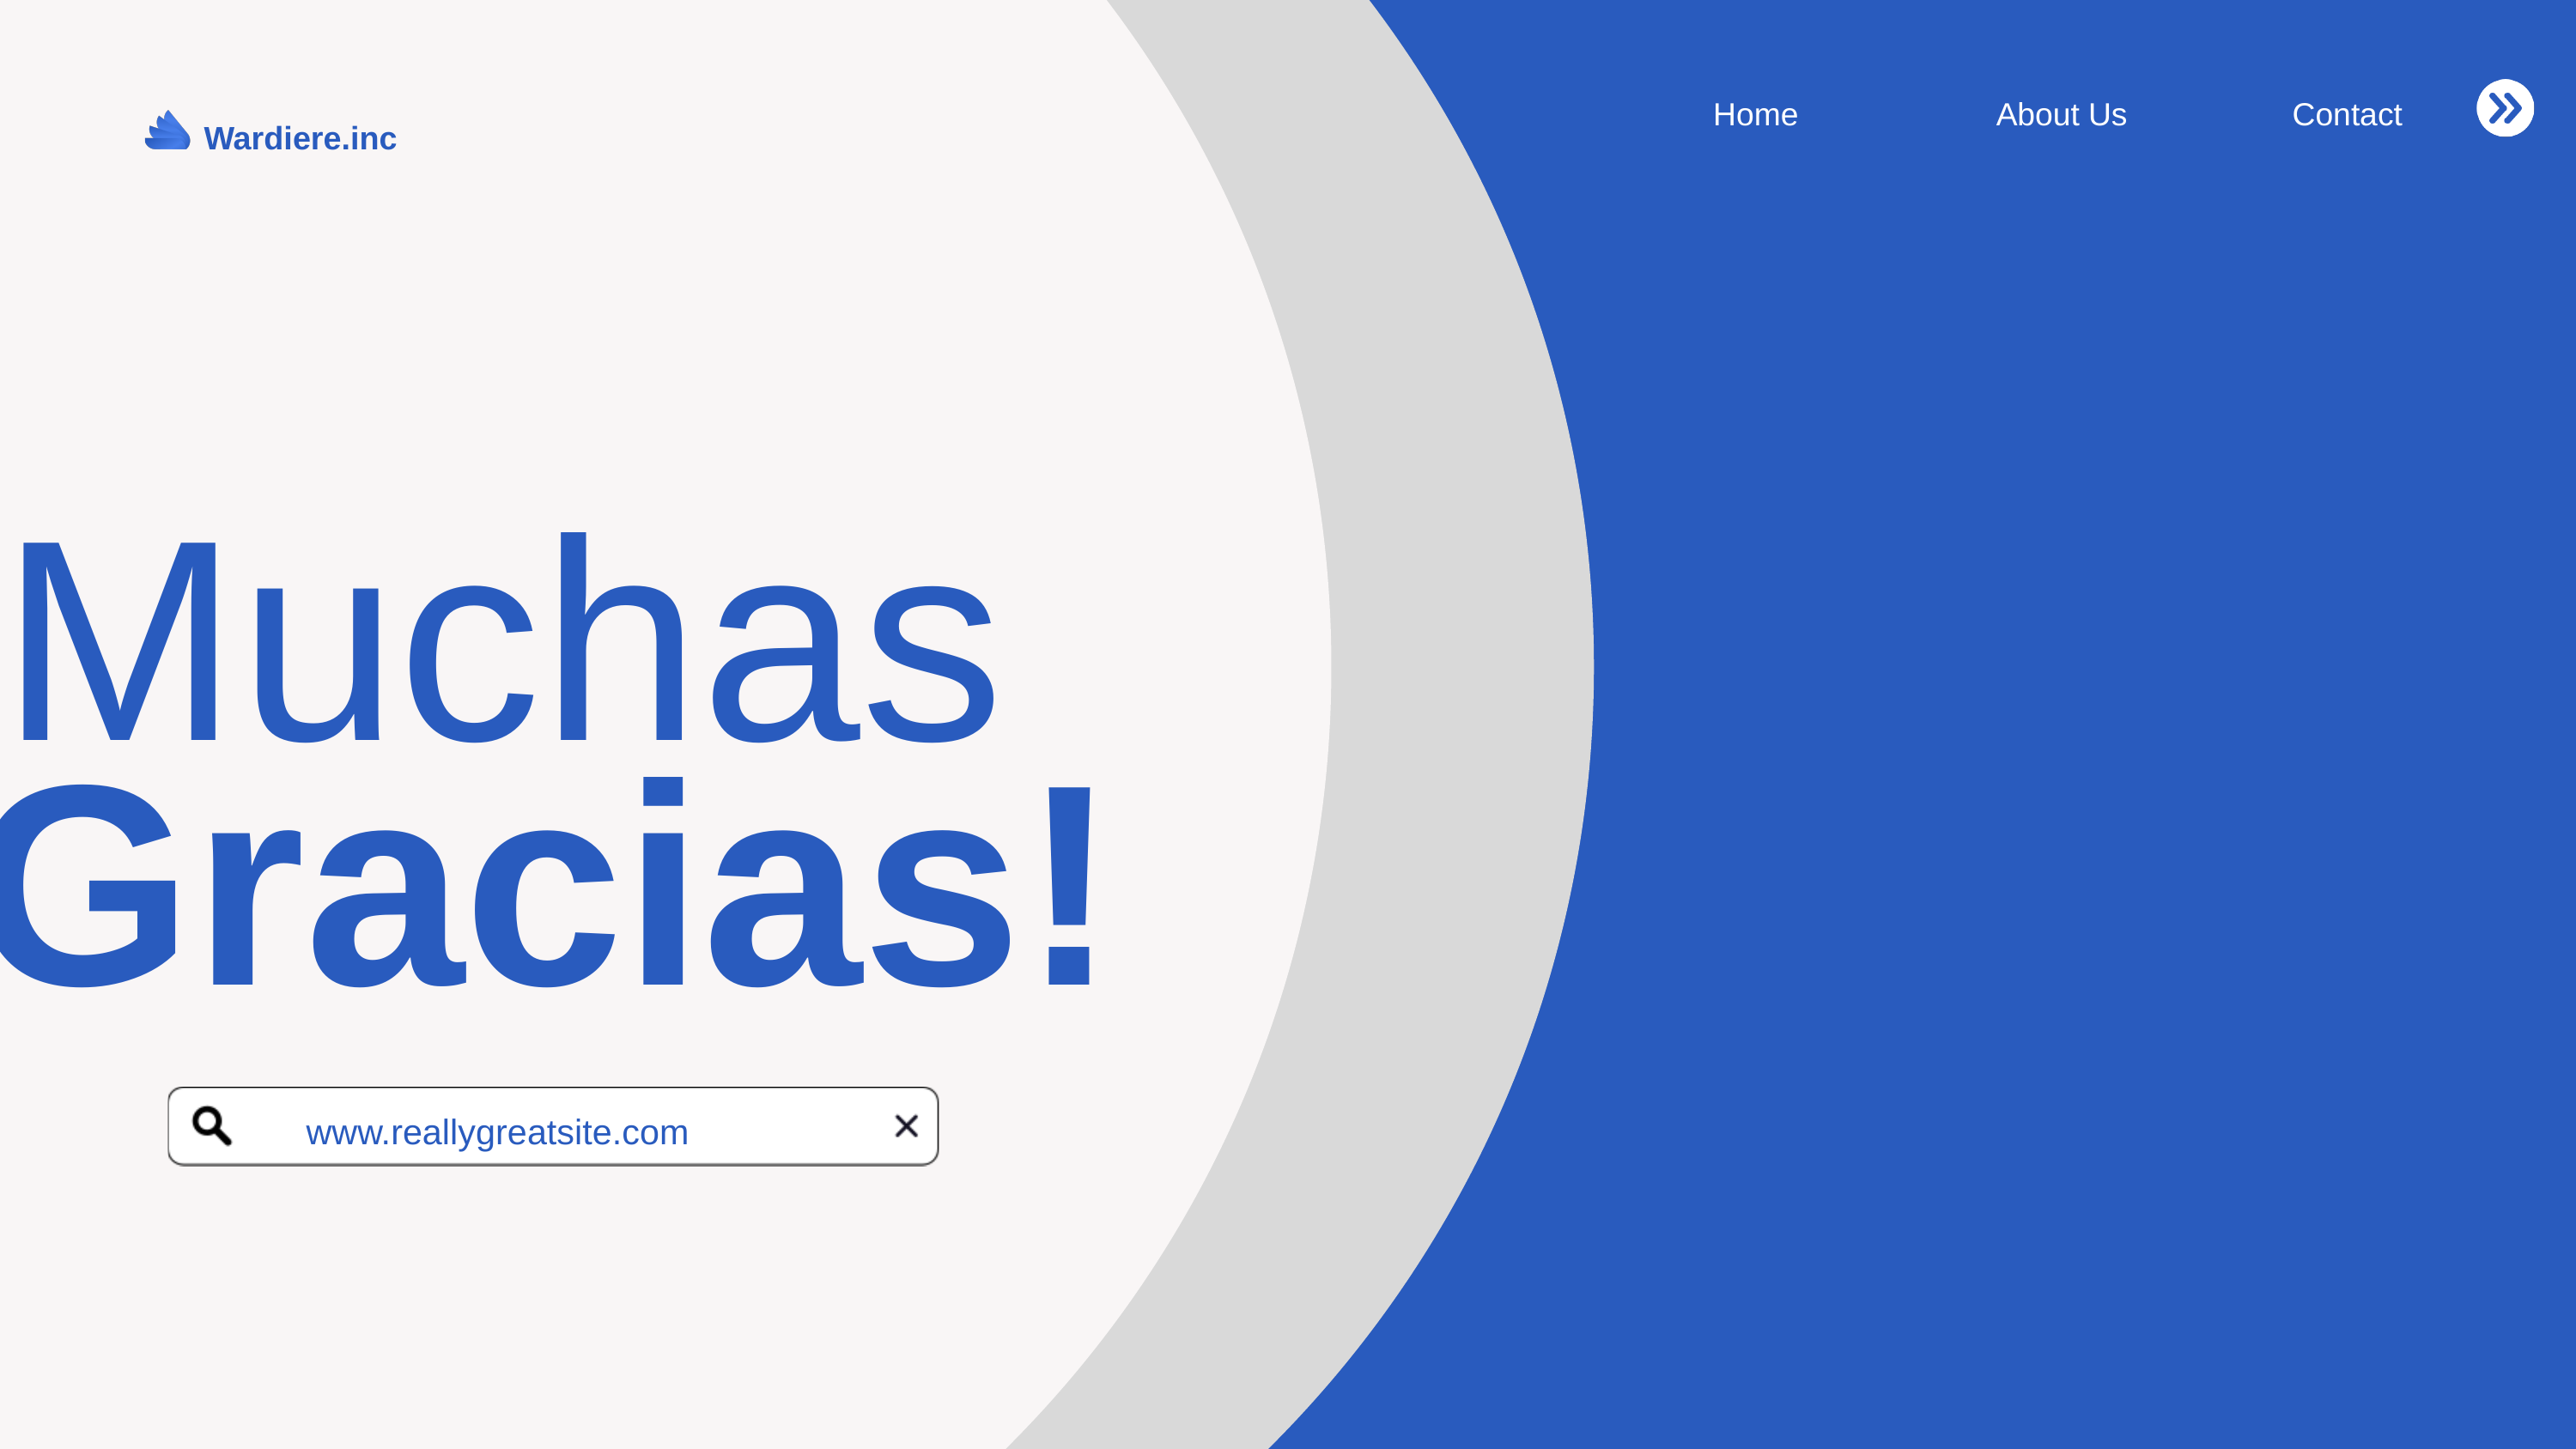

Home
About Us
Contact

Wardiere.inc
Muchas
Gracias!

www.reallygreatsite.com